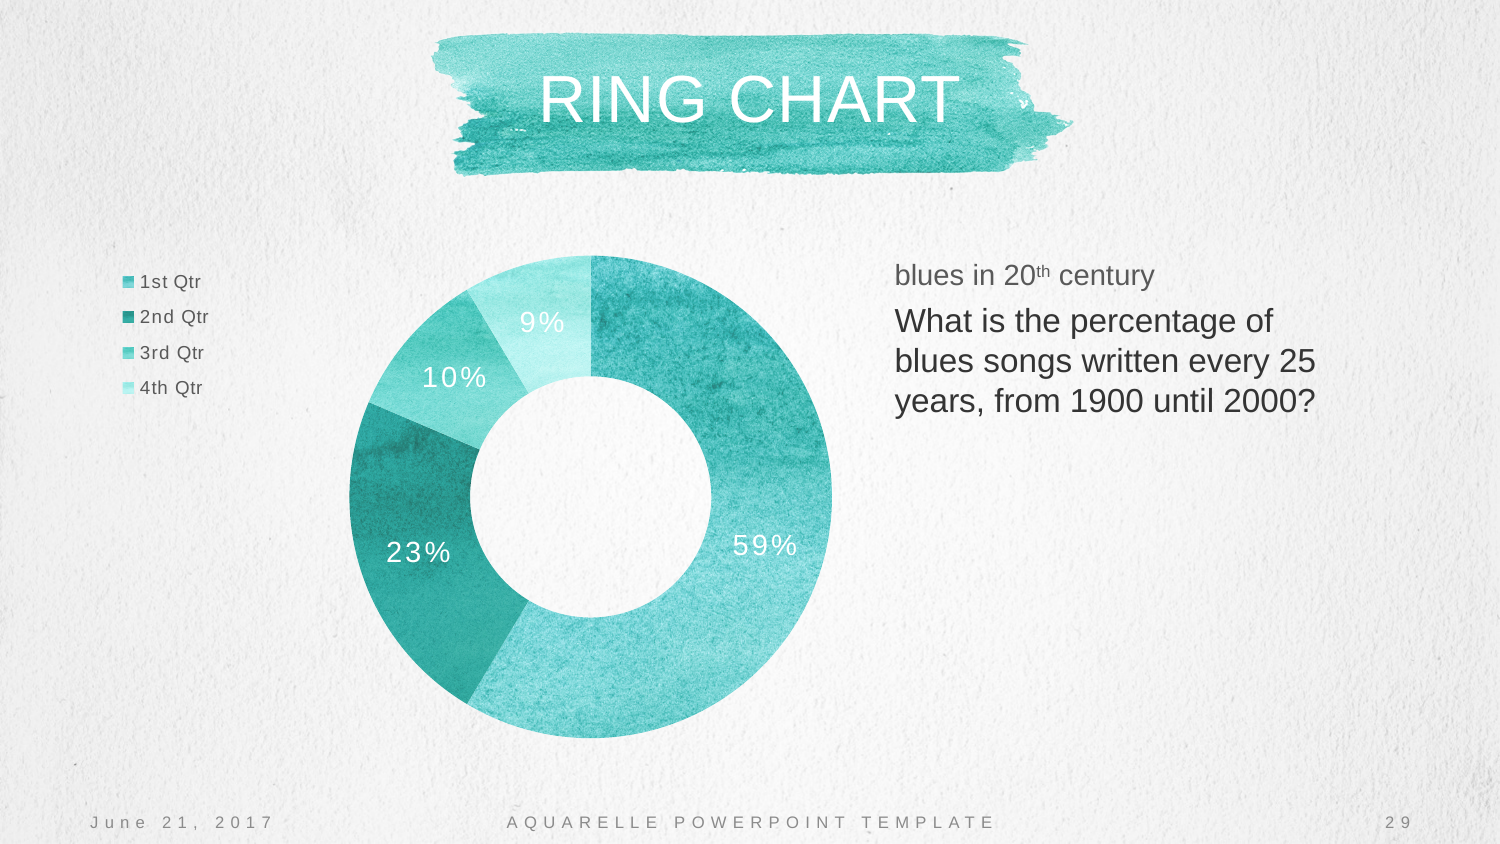

# Ring chart
blues in 20th century

### Chart

| Category | Sales |
|---|---|
| 1st Qtr | 8.200000000000001 |
| 2nd Qtr | 3.2 |
| 3rd Qtr | 1.4 |
| 4th Qtr | 1.2 |
What is the percentage of blues songs written every 25 years, from 1900 until 2000?
AQUARELLE POWERPOINT TEMPLATE
June 21, 2017
29